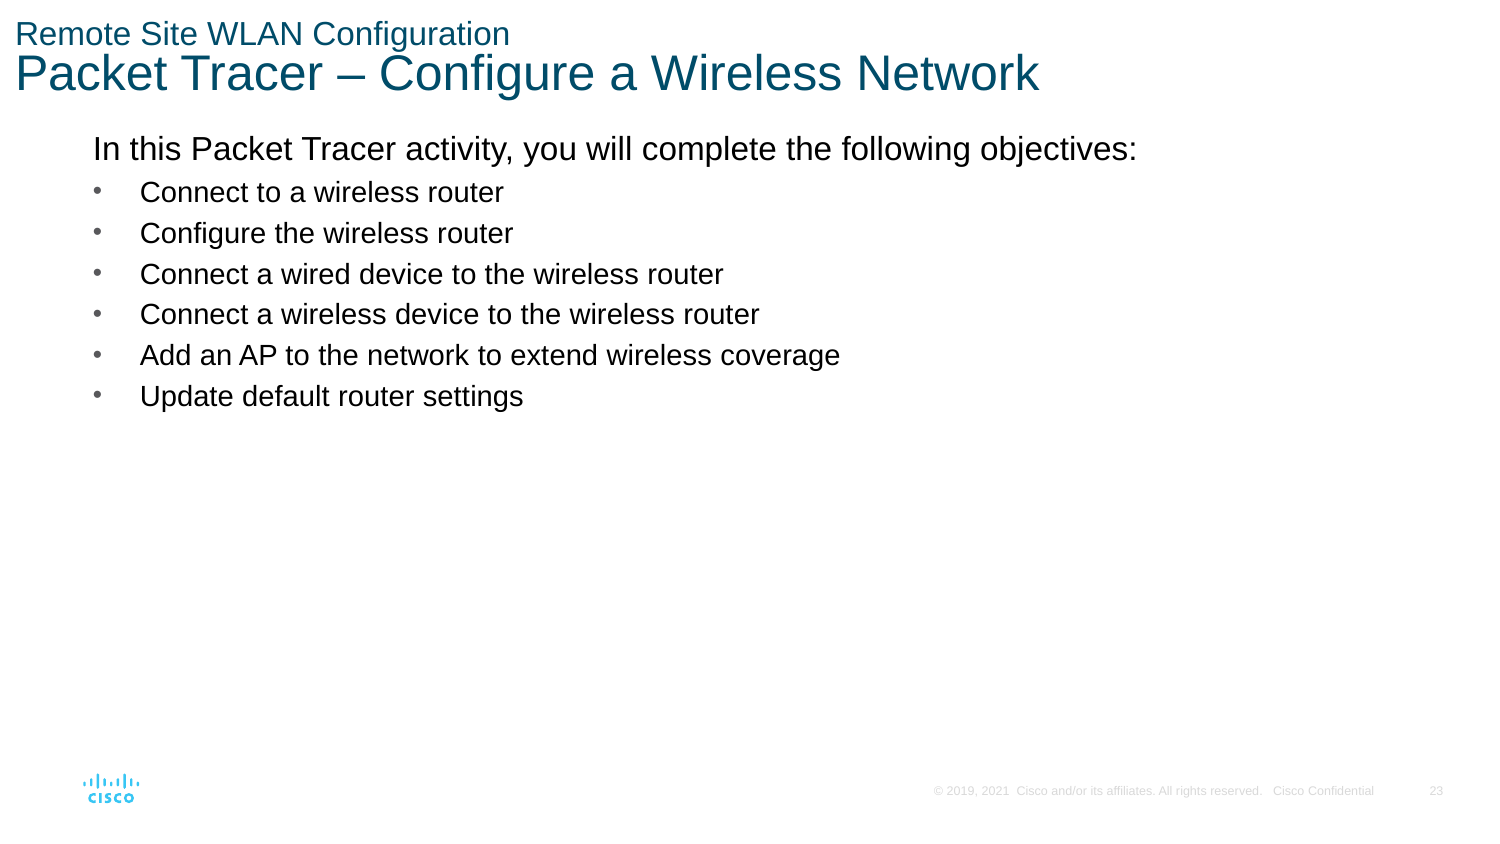

# Remote Site WLAN Configuration Packet Tracer – Configure a Wireless Network
In this Packet Tracer activity, you will complete the following objectives:
Connect to a wireless router
Configure the wireless router
Connect a wired device to the wireless router
Connect a wireless device to the wireless router
Add an AP to the network to extend wireless coverage
Update default router settings